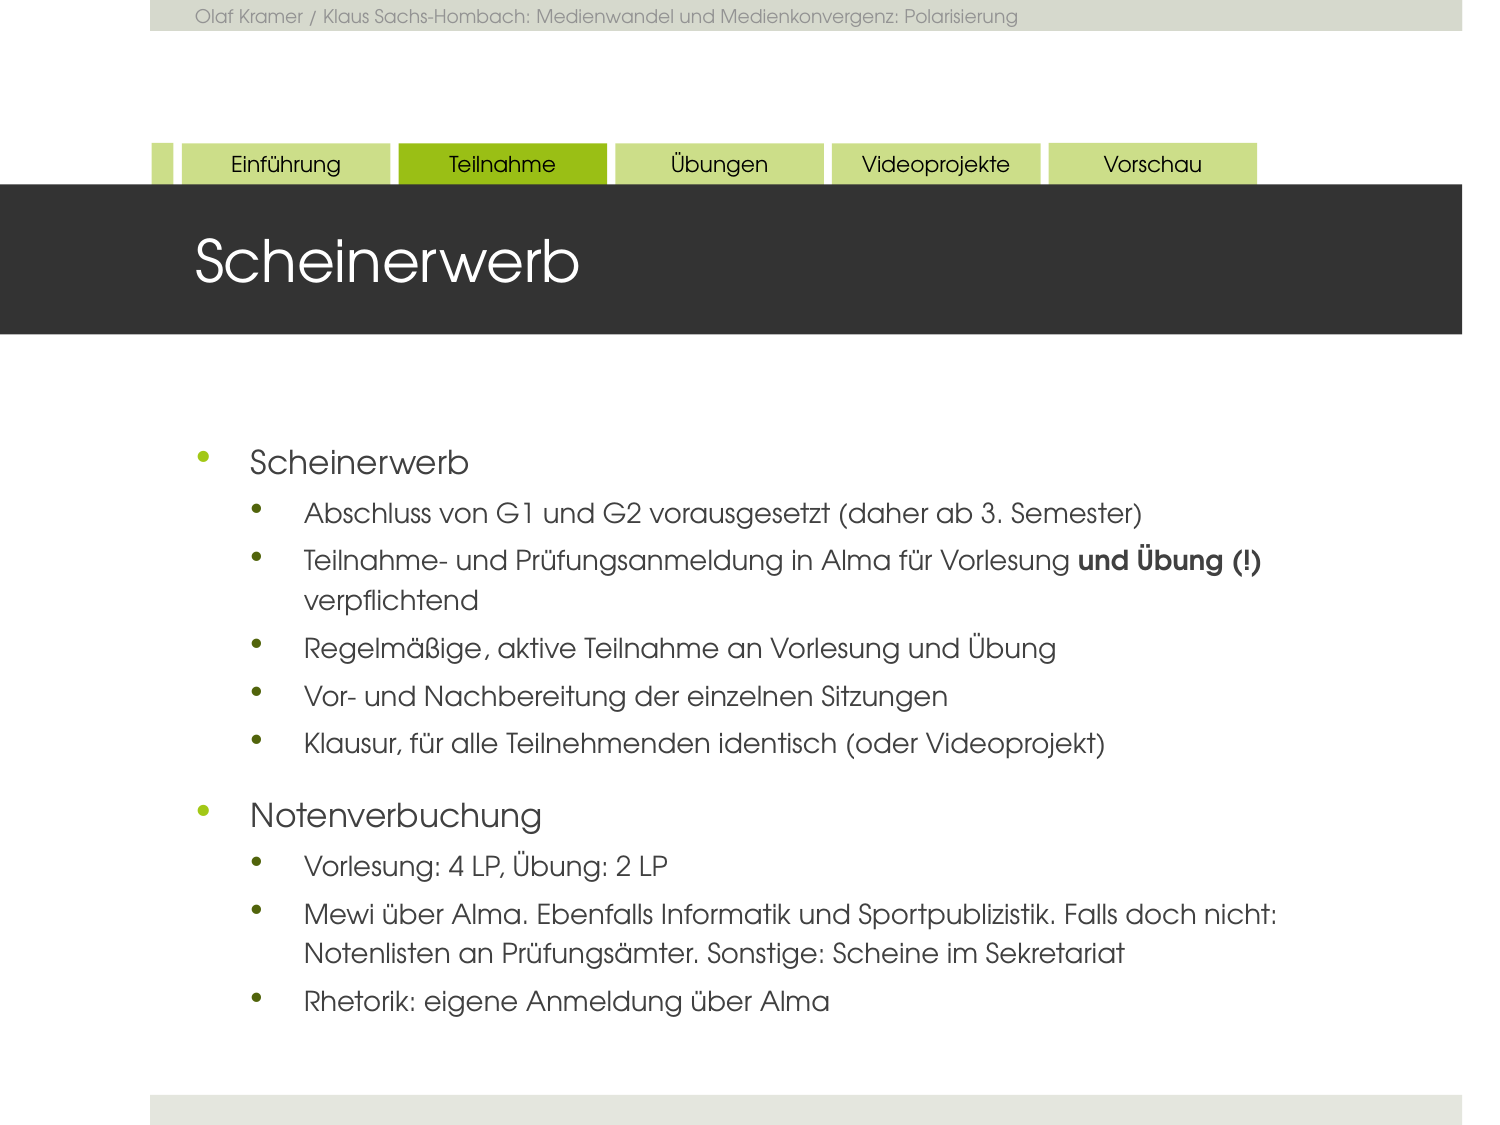

Olaf Kramer / Klaus Sachs-Hombach: Medienwandel und Medienkonvergenz: Polarisierung
# Scheinerwerb
Scheinerwerb
Abschluss von G1 und G2 vorausgesetzt (daher ab 3. Semester)
Teilnahme- und Prüfungsanmeldung in Alma für Vorlesung und Übung (!) verpflichtend
Regelmäßige, aktive Teilnahme an Vorlesung und Übung
Vor- und Nachbereitung der einzelnen Sitzungen
Klausur, für alle Teilnehmenden identisch (oder Videoprojekt)
Notenverbuchung
Vorlesung: 4 LP, Übung: 2 LP
Mewi über Alma. Ebenfalls Informatik und Sportpublizistik. Falls doch nicht: Notenlisten an Prüfungsämter. Sonstige: Scheine im Sekretariat
Rhetorik: eigene Anmeldung über Alma